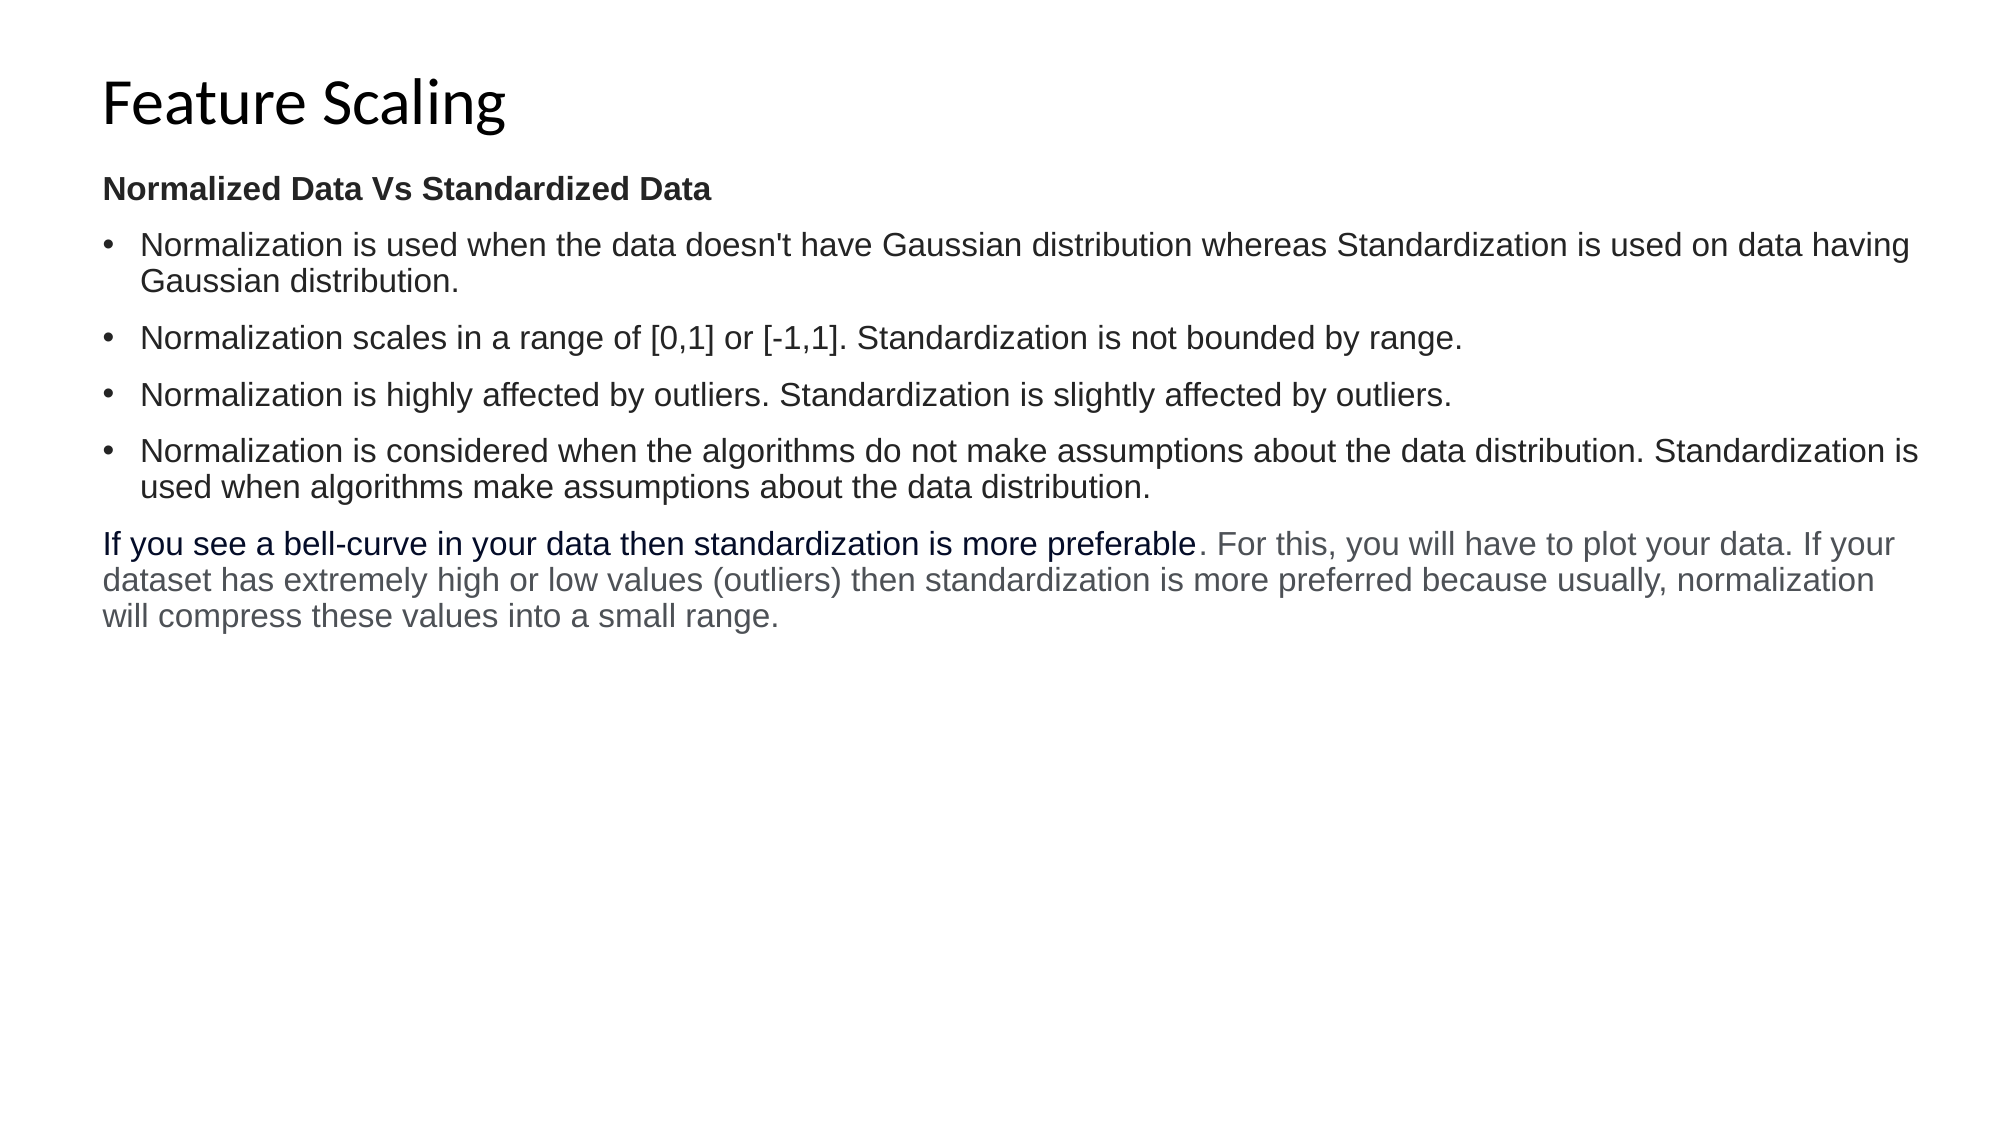

# Feature Scaling
Normalized Data Vs Standardized Data
Normalization is used when the data doesn't have Gaussian distribution whereas Standardization is used on data having Gaussian distribution.
Normalization scales in a range of [0,1] or [-1,1]. Standardization is not bounded by range.
Normalization is highly affected by outliers. Standardization is slightly affected by outliers.
Normalization is considered when the algorithms do not make assumptions about the data distribution. Standardization is used when algorithms make assumptions about the data distribution.
If you see a bell-curve in your data then standardization is more preferable. For this, you will have to plot your data. If your dataset has extremely high or low values (outliers) then standardization is more preferred because usually, normalization will compress these values into a small range.